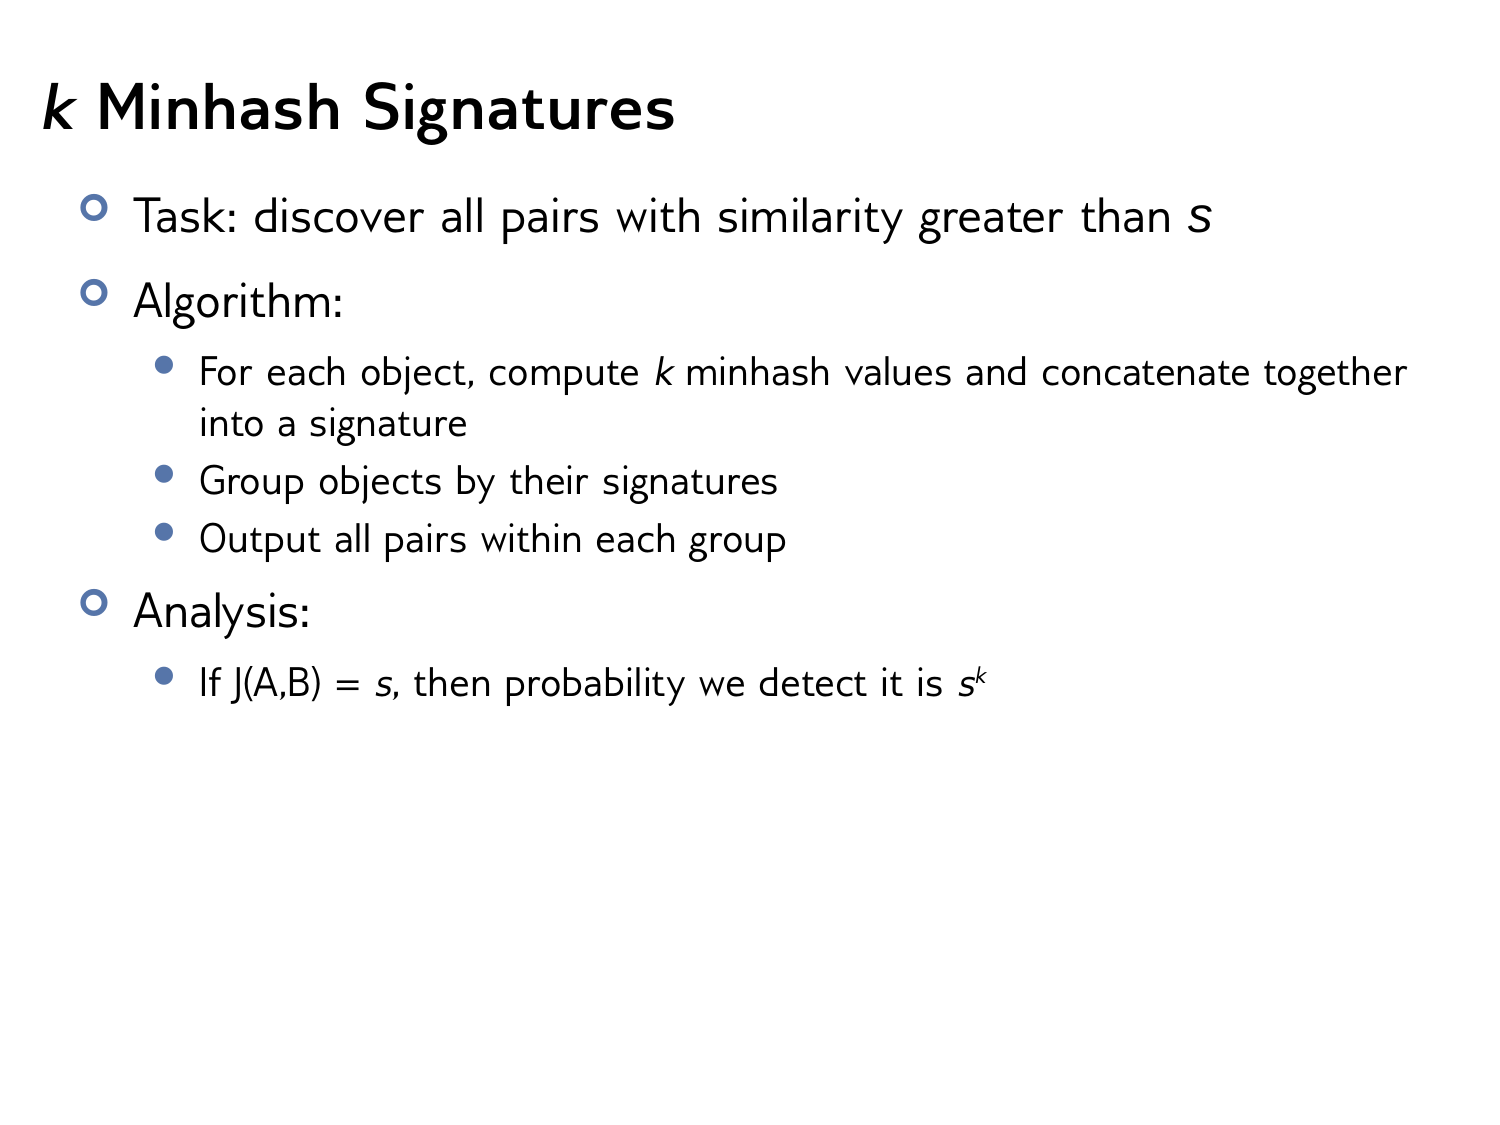

# k Minhash Signatures
Task: discover all pairs with similarity greater than s
Algorithm:
For each object, compute k minhash values and concatenate together into a signature
Group objects by their signatures
Output all pairs within each group
Analysis:
If J(A,B) = s, then probability we detect it is sk